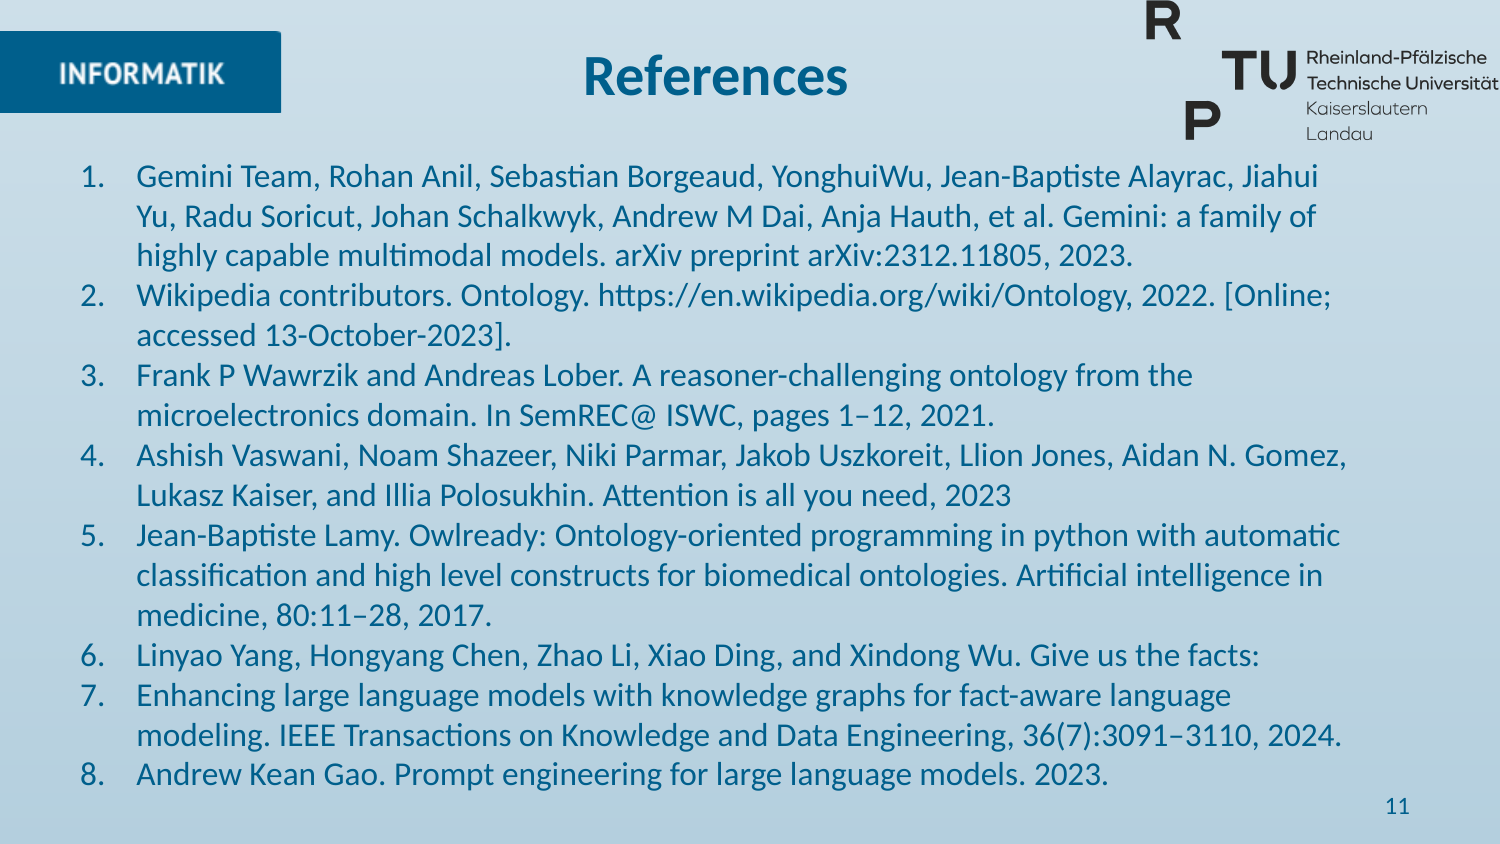

# References
Gemini Team, Rohan Anil, Sebastian Borgeaud, YonghuiWu, Jean-Baptiste Alayrac, Jiahui Yu, Radu Soricut, Johan Schalkwyk, Andrew M Dai, Anja Hauth, et al. Gemini: a family of highly capable multimodal models. arXiv preprint arXiv:2312.11805, 2023.
Wikipedia contributors. Ontology. https://en.wikipedia.org/wiki/Ontology, 2022. [Online; accessed 13-October-2023].
Frank P Wawrzik and Andreas Lober. A reasoner-challenging ontology from the microelectronics domain. In SemREC@ ISWC, pages 1–12, 2021.
Ashish Vaswani, Noam Shazeer, Niki Parmar, Jakob Uszkoreit, Llion Jones, Aidan N. Gomez, Lukasz Kaiser, and Illia Polosukhin. Attention is all you need, 2023
Jean-Baptiste Lamy. Owlready: Ontology-oriented programming in python with automatic classification and high level constructs for biomedical ontologies. Artificial intelligence in medicine, 80:11–28, 2017.
Linyao Yang, Hongyang Chen, Zhao Li, Xiao Ding, and Xindong Wu. Give us the facts:
Enhancing large language models with knowledge graphs for fact-aware language modeling. IEEE Transactions on Knowledge and Data Engineering, 36(7):3091–3110, 2024.
Andrew Kean Gao. Prompt engineering for large language models. 2023.

11